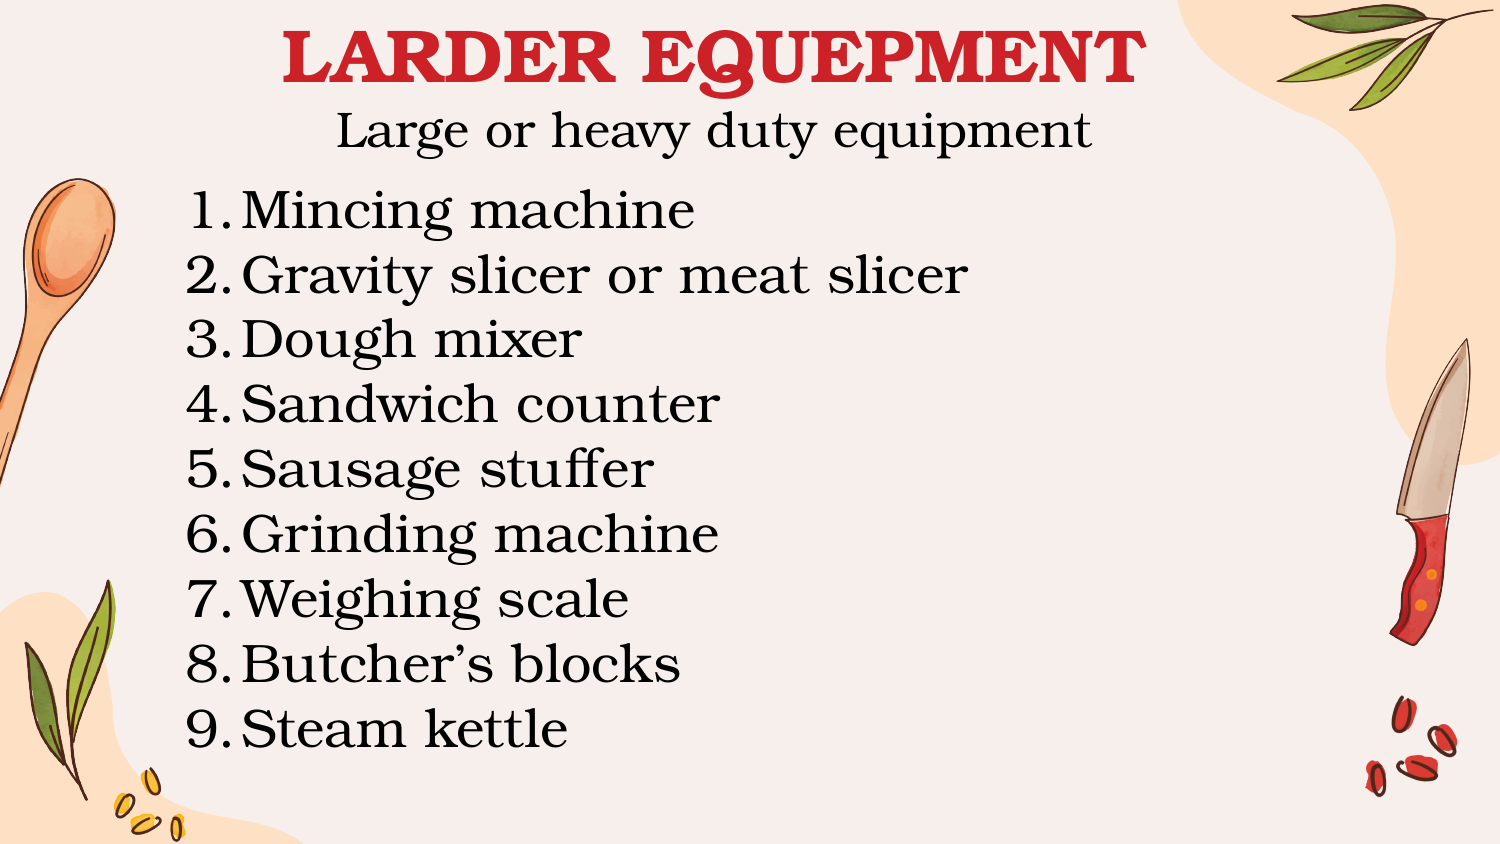

LARDER EQUEPMENT
Large or heavy duty equipment
Mincing machine
Gravity slicer or meat slicer
Dough mixer
Sandwich counter
Sausage stuffer
Grinding machine
Weighing scale
Butcher’s blocks
Steam kettle